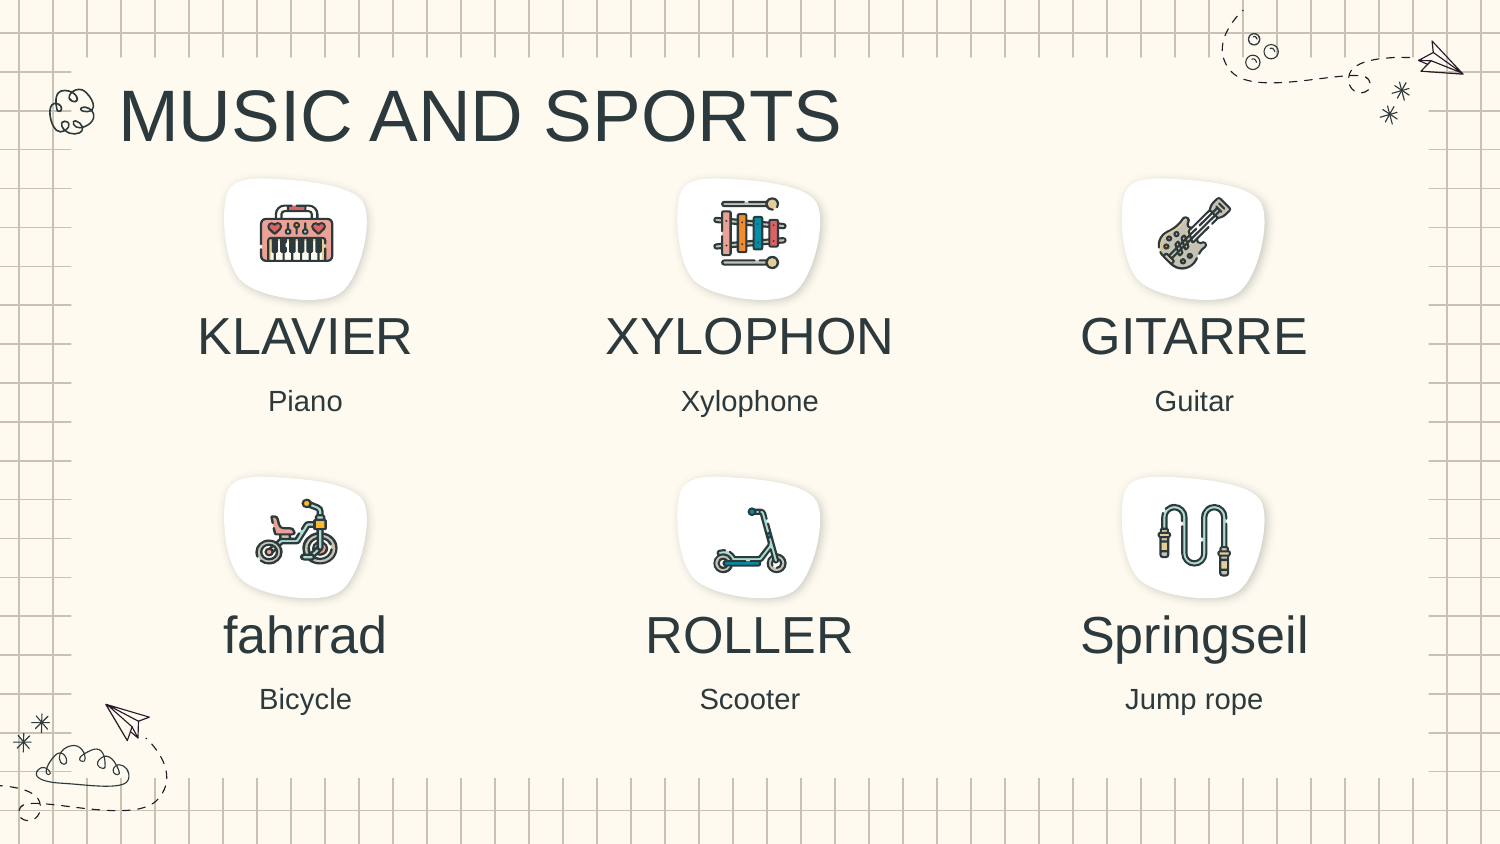

MUSIC AND SPORTS

# KLAVIER
XYLOPHON
GITARRE
Piano
Xylophone
Guitar

fahrrad
ROLLER
Springseil
Bicycle
Scooter
Jump rope